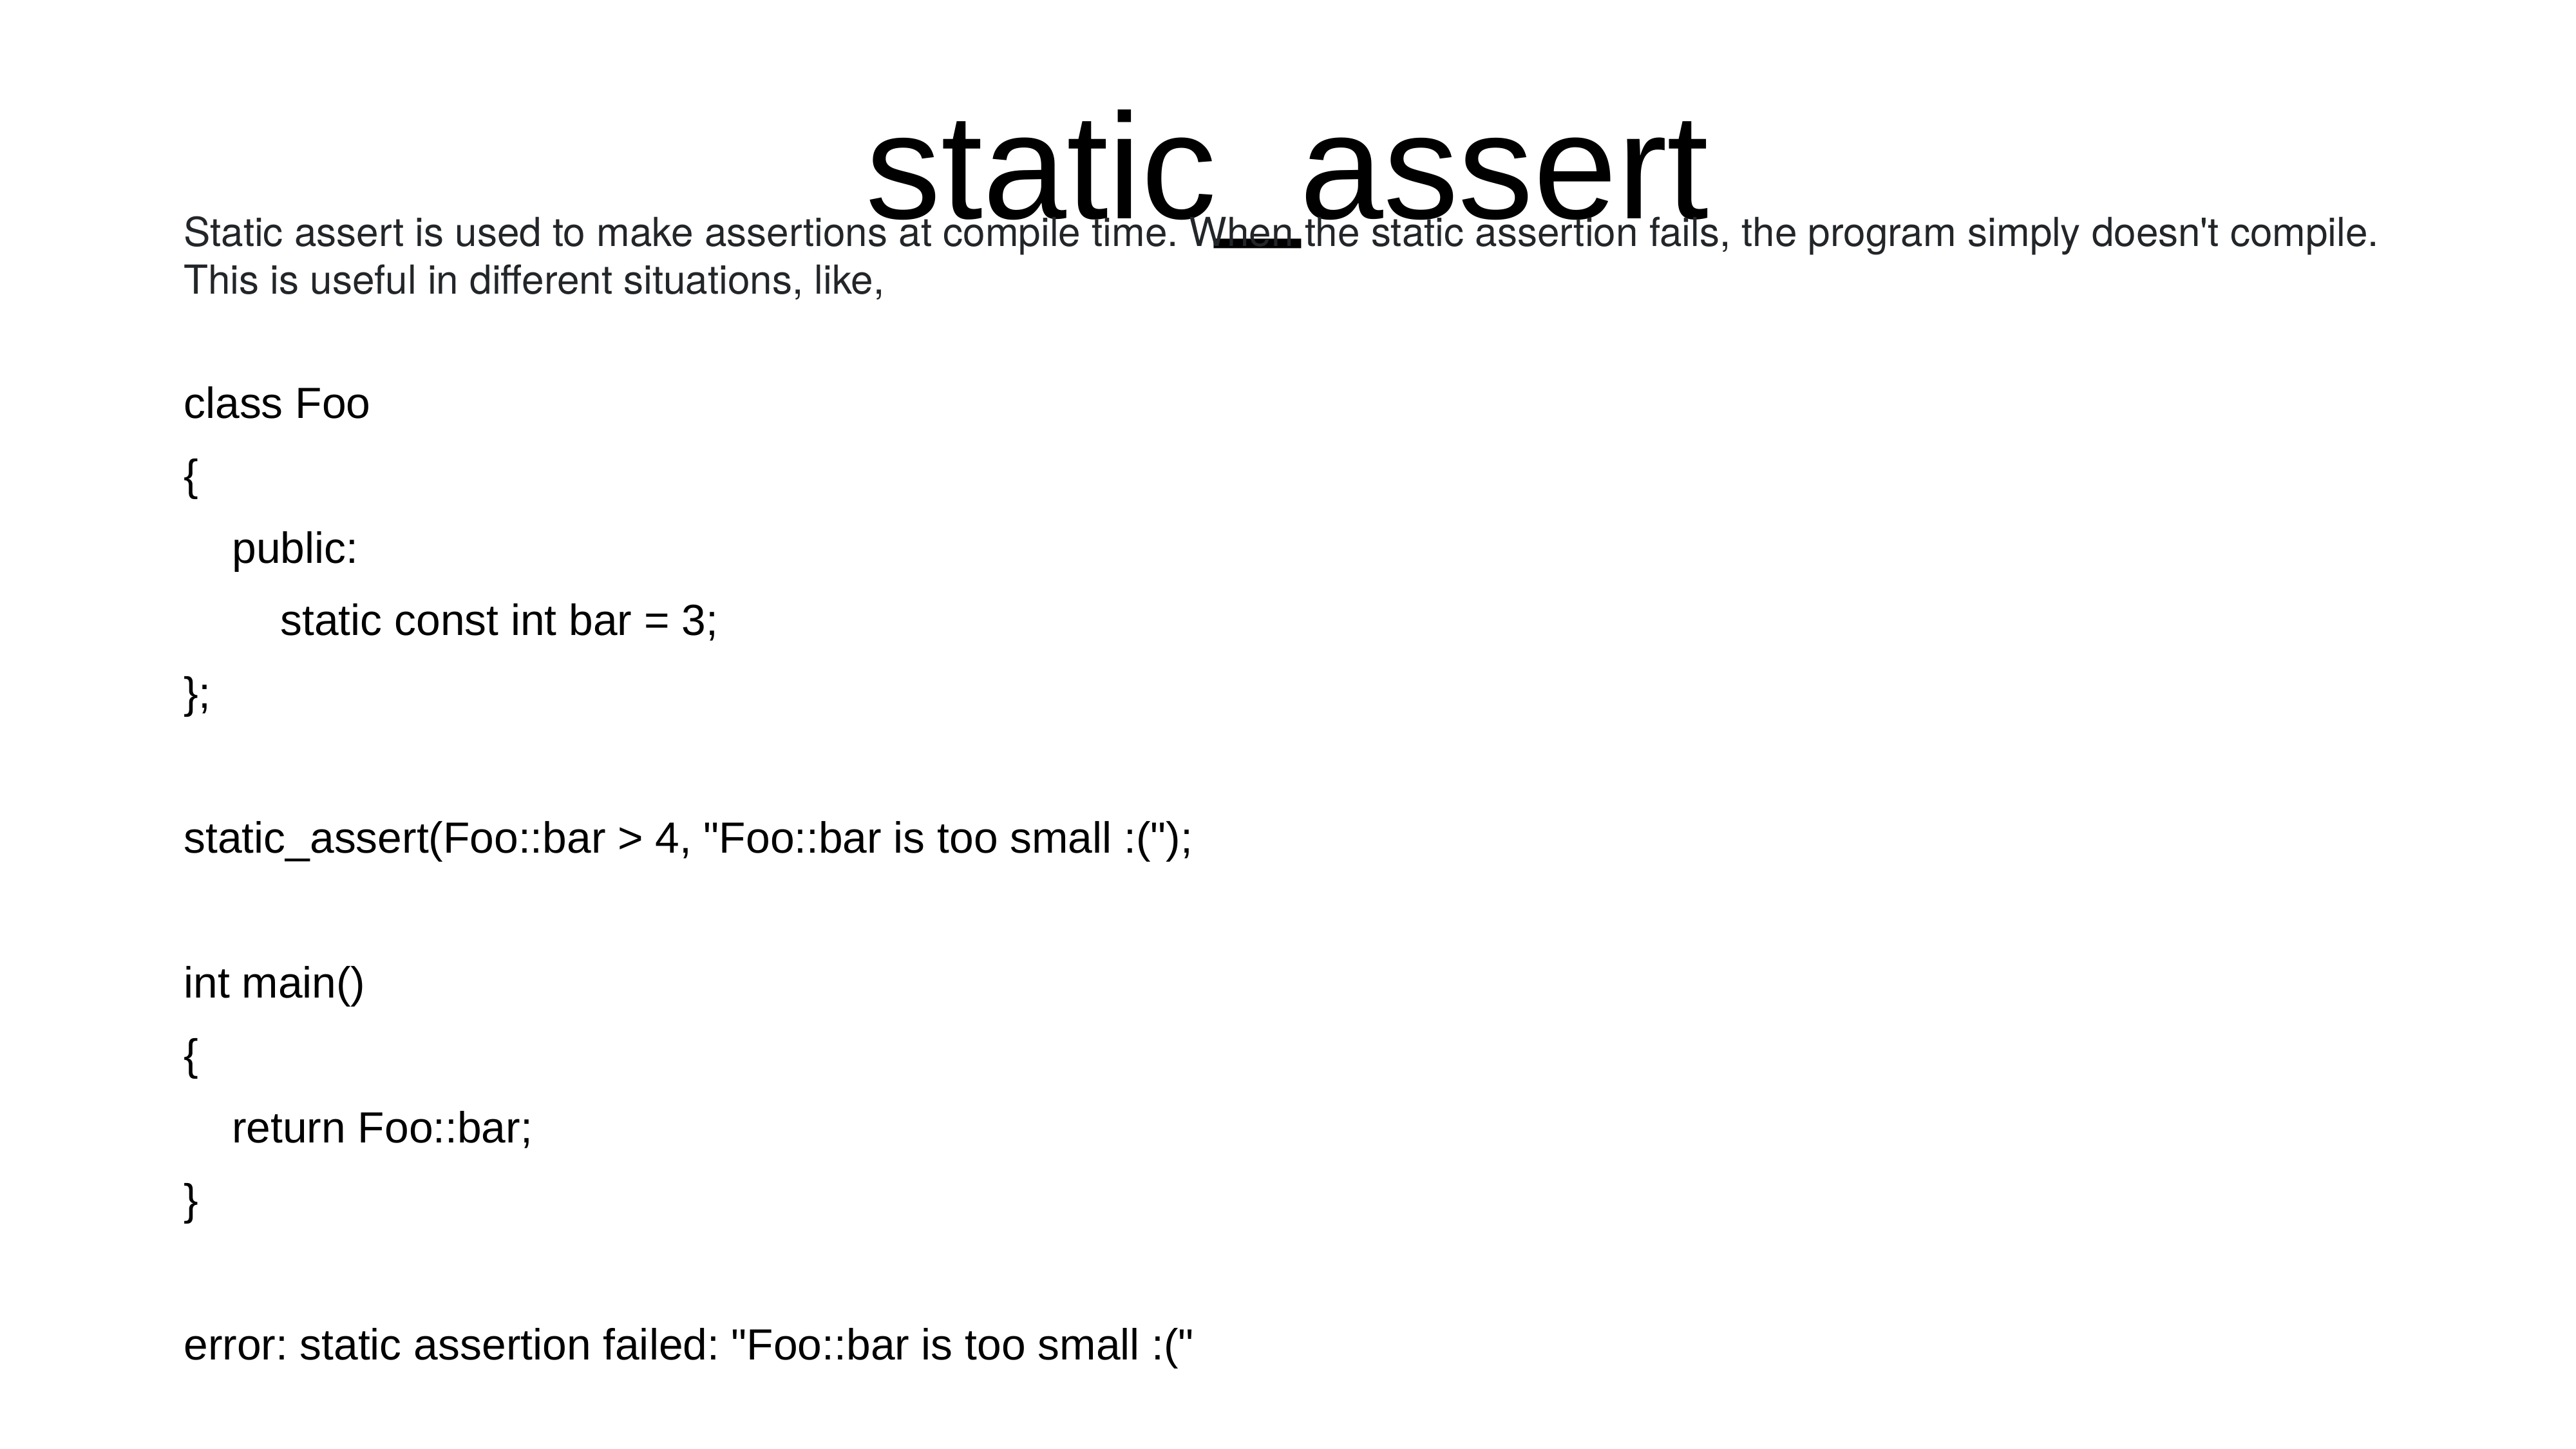

# static_assert
Static assert is used to make assertions at compile time. When the static assertion fails, the program simply doesn't compile. This is useful in different situations, like,

class Foo
{
    public:
        static const int bar = 3;
};

static_assert(Foo::bar > 4, "Foo::bar is too small :(");

int main()
{
    return Foo::bar;
}

error: static assertion failed: "Foo::bar is too small :("